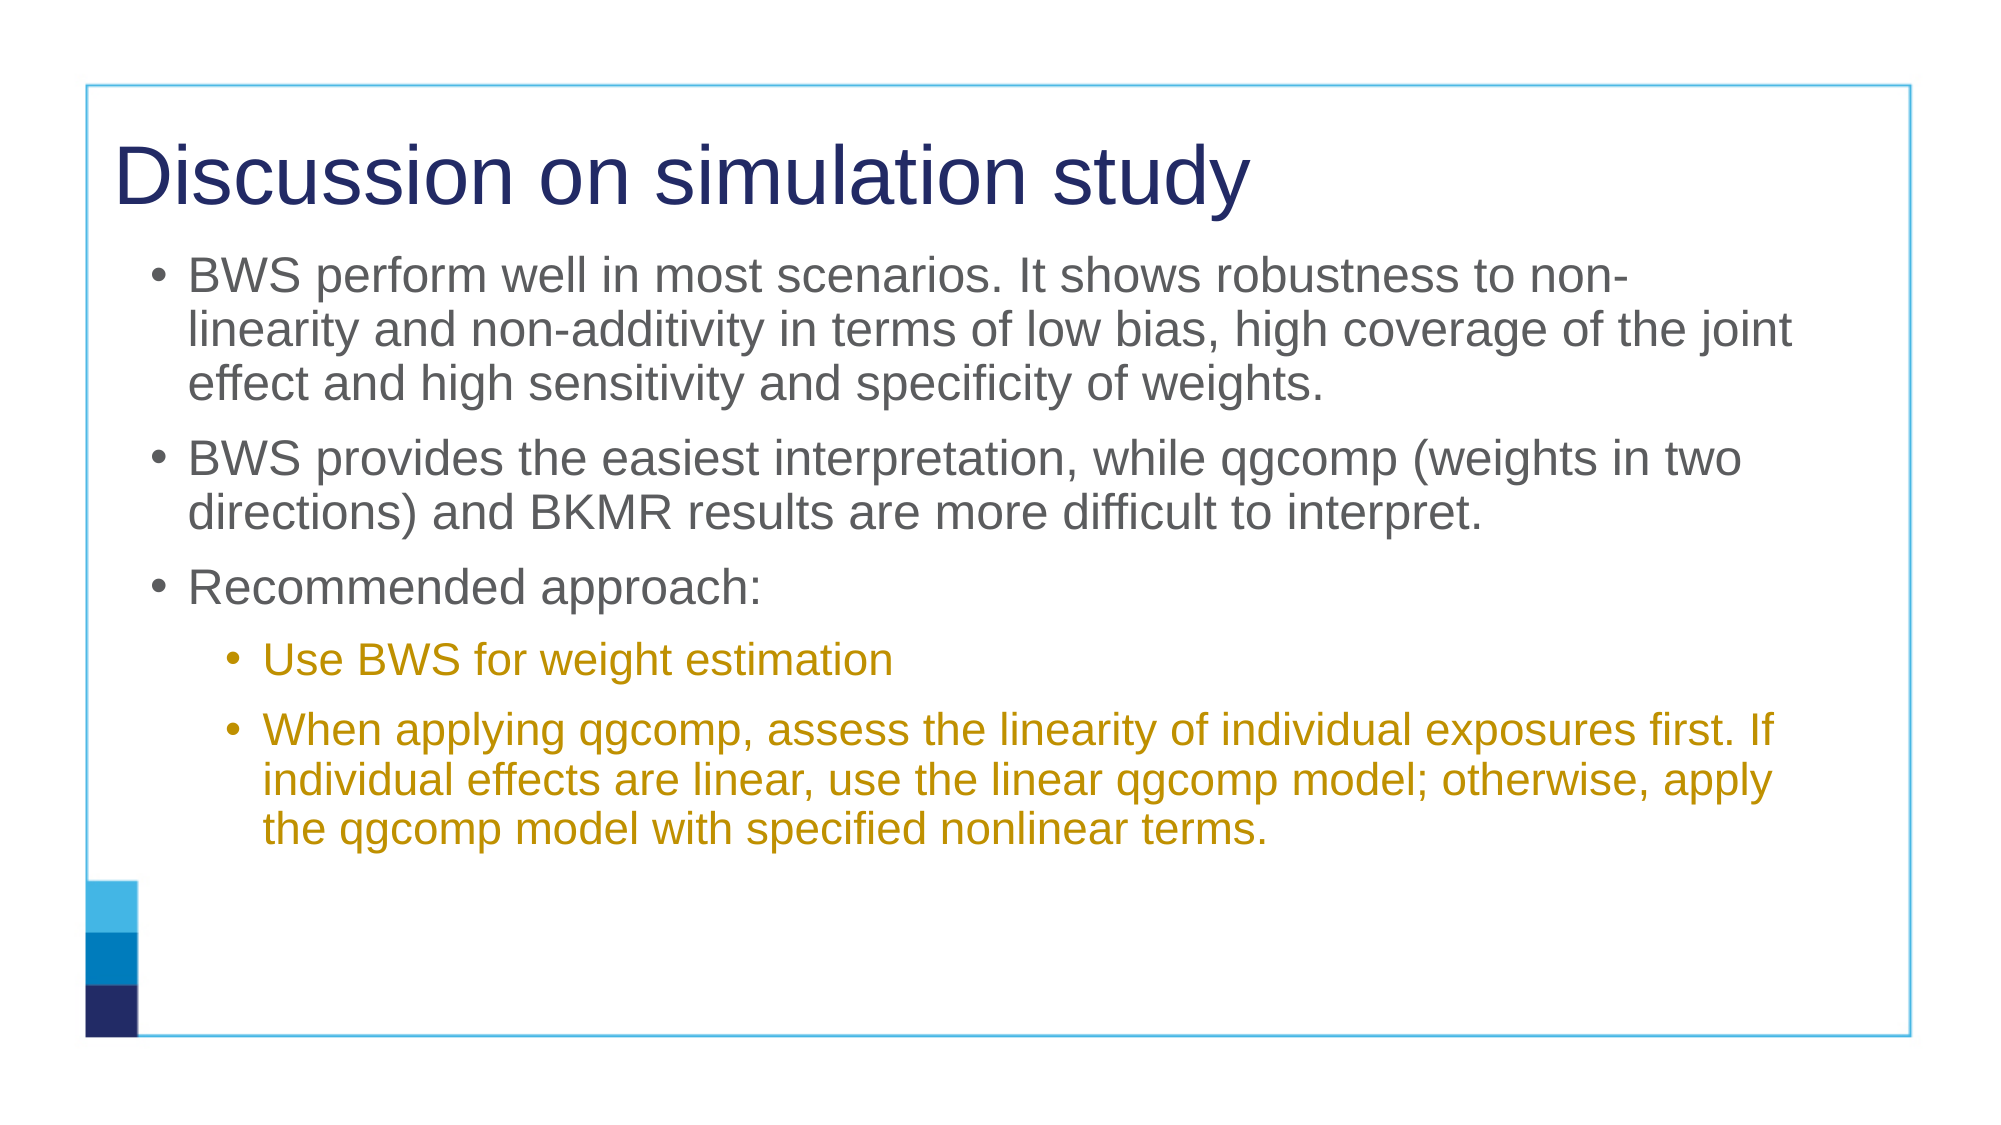

# Discussion on simulation study
BWS perform well in most scenarios. It shows robustness to non-linearity and non-additivity in terms of low bias, high coverage of the joint effect and high sensitivity and specificity of weights.
BWS provides the easiest interpretation, while qgcomp (weights in two directions) and BKMR results are more difficult to interpret.
Recommended approach:
Use BWS for weight estimation
When applying qgcomp, assess the linearity of individual exposures first. If individual effects are linear, use the linear qgcomp model; otherwise, apply the qgcomp model with specified nonlinear terms.